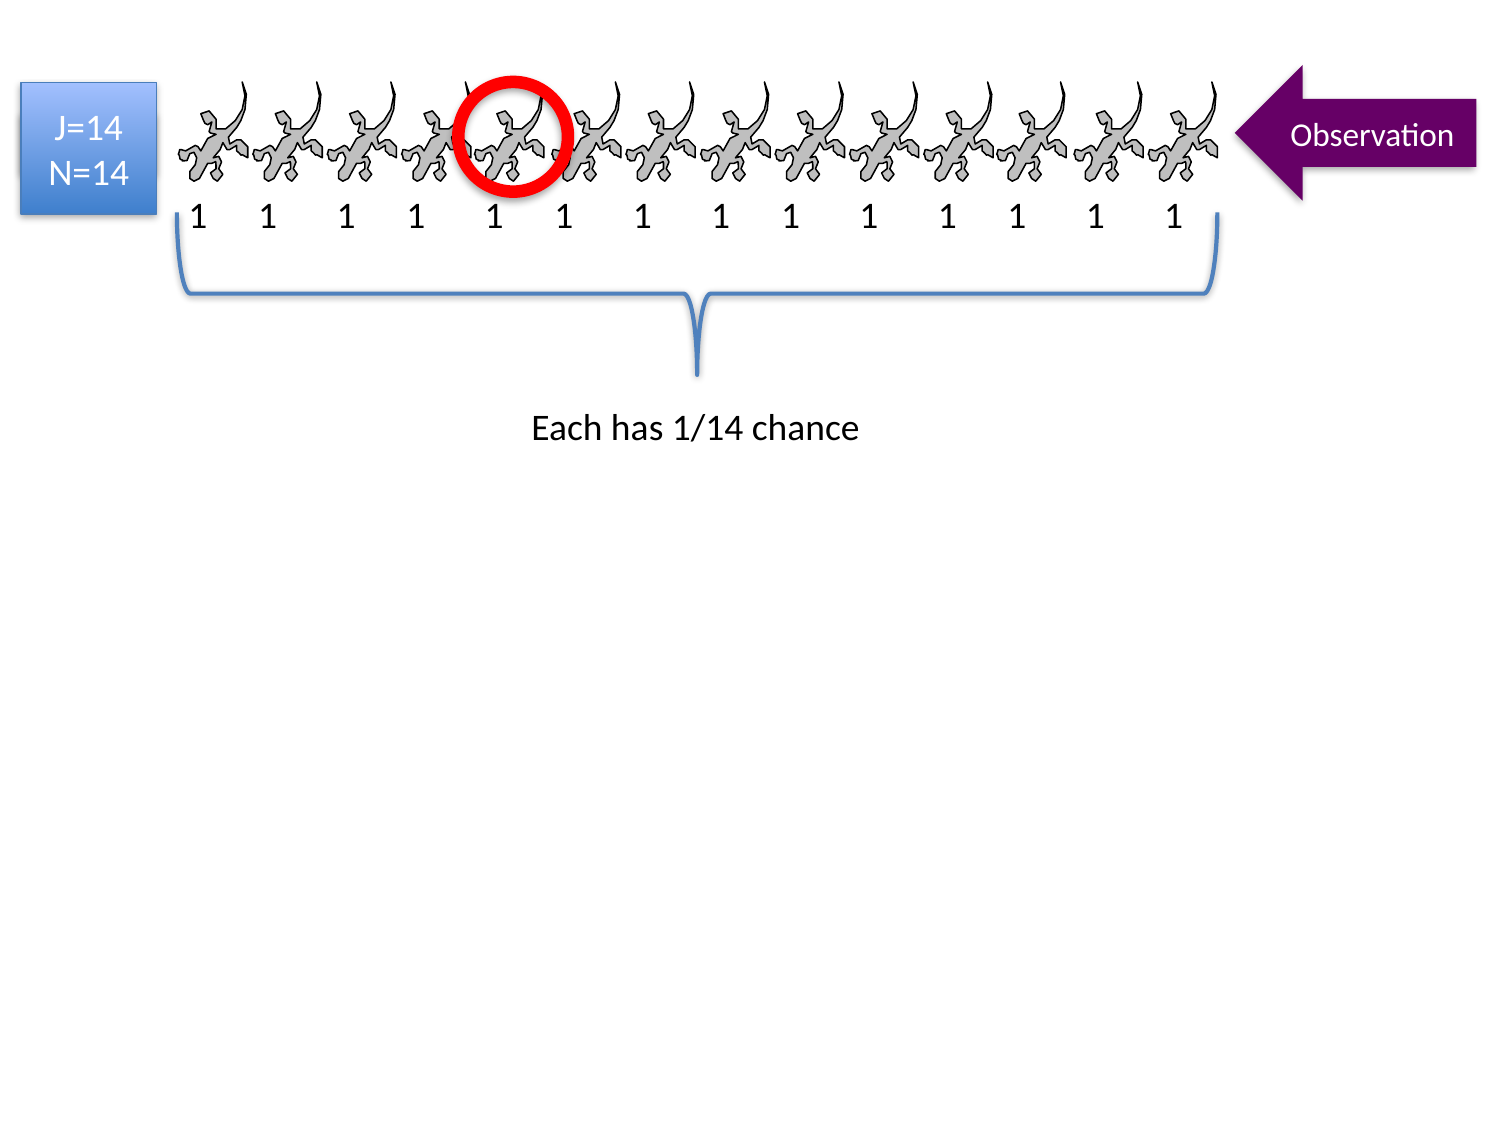

Observation

J=14
N=14
J=14
  1      1       1      1       1      1       1       1      1       1       1      1       1       1
Each has 1/14 chance